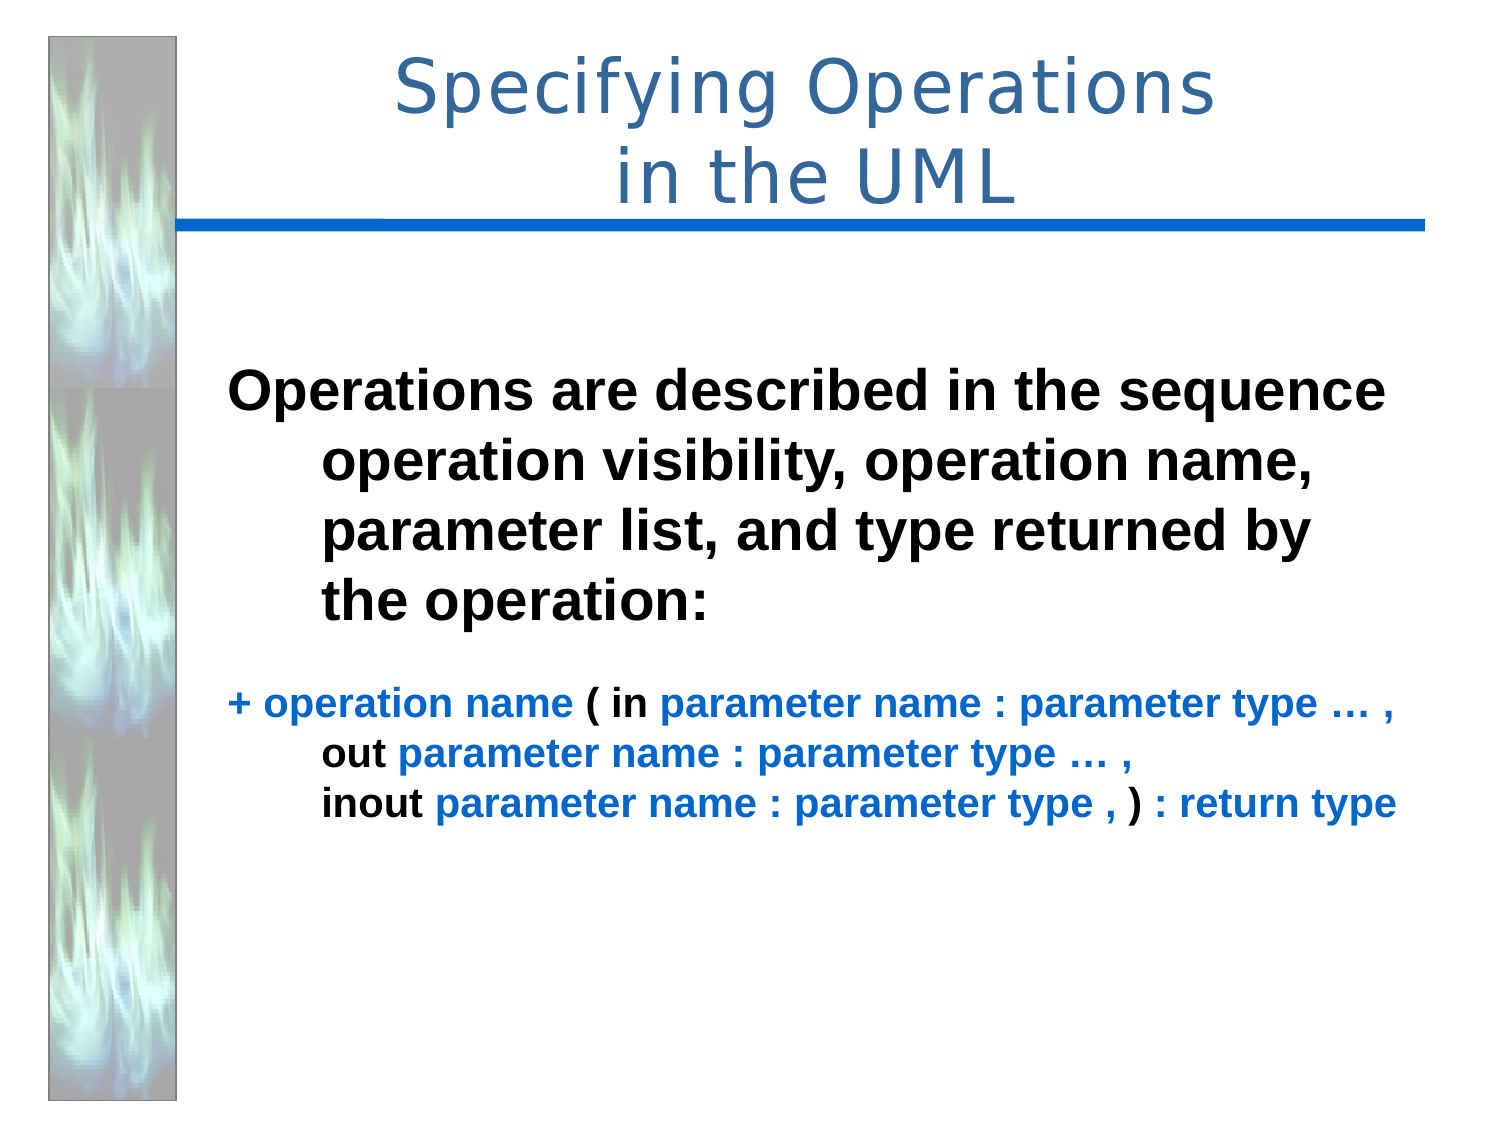

# Specifying Operations in the UML
Operations are described in the sequence operation visibility, operation name, parameter list, and type returned by the operation:
+ operation name ( in parameter name : parameter type … ,
out parameter name : parameter type … ,
inout parameter name : parameter type , ) : return type